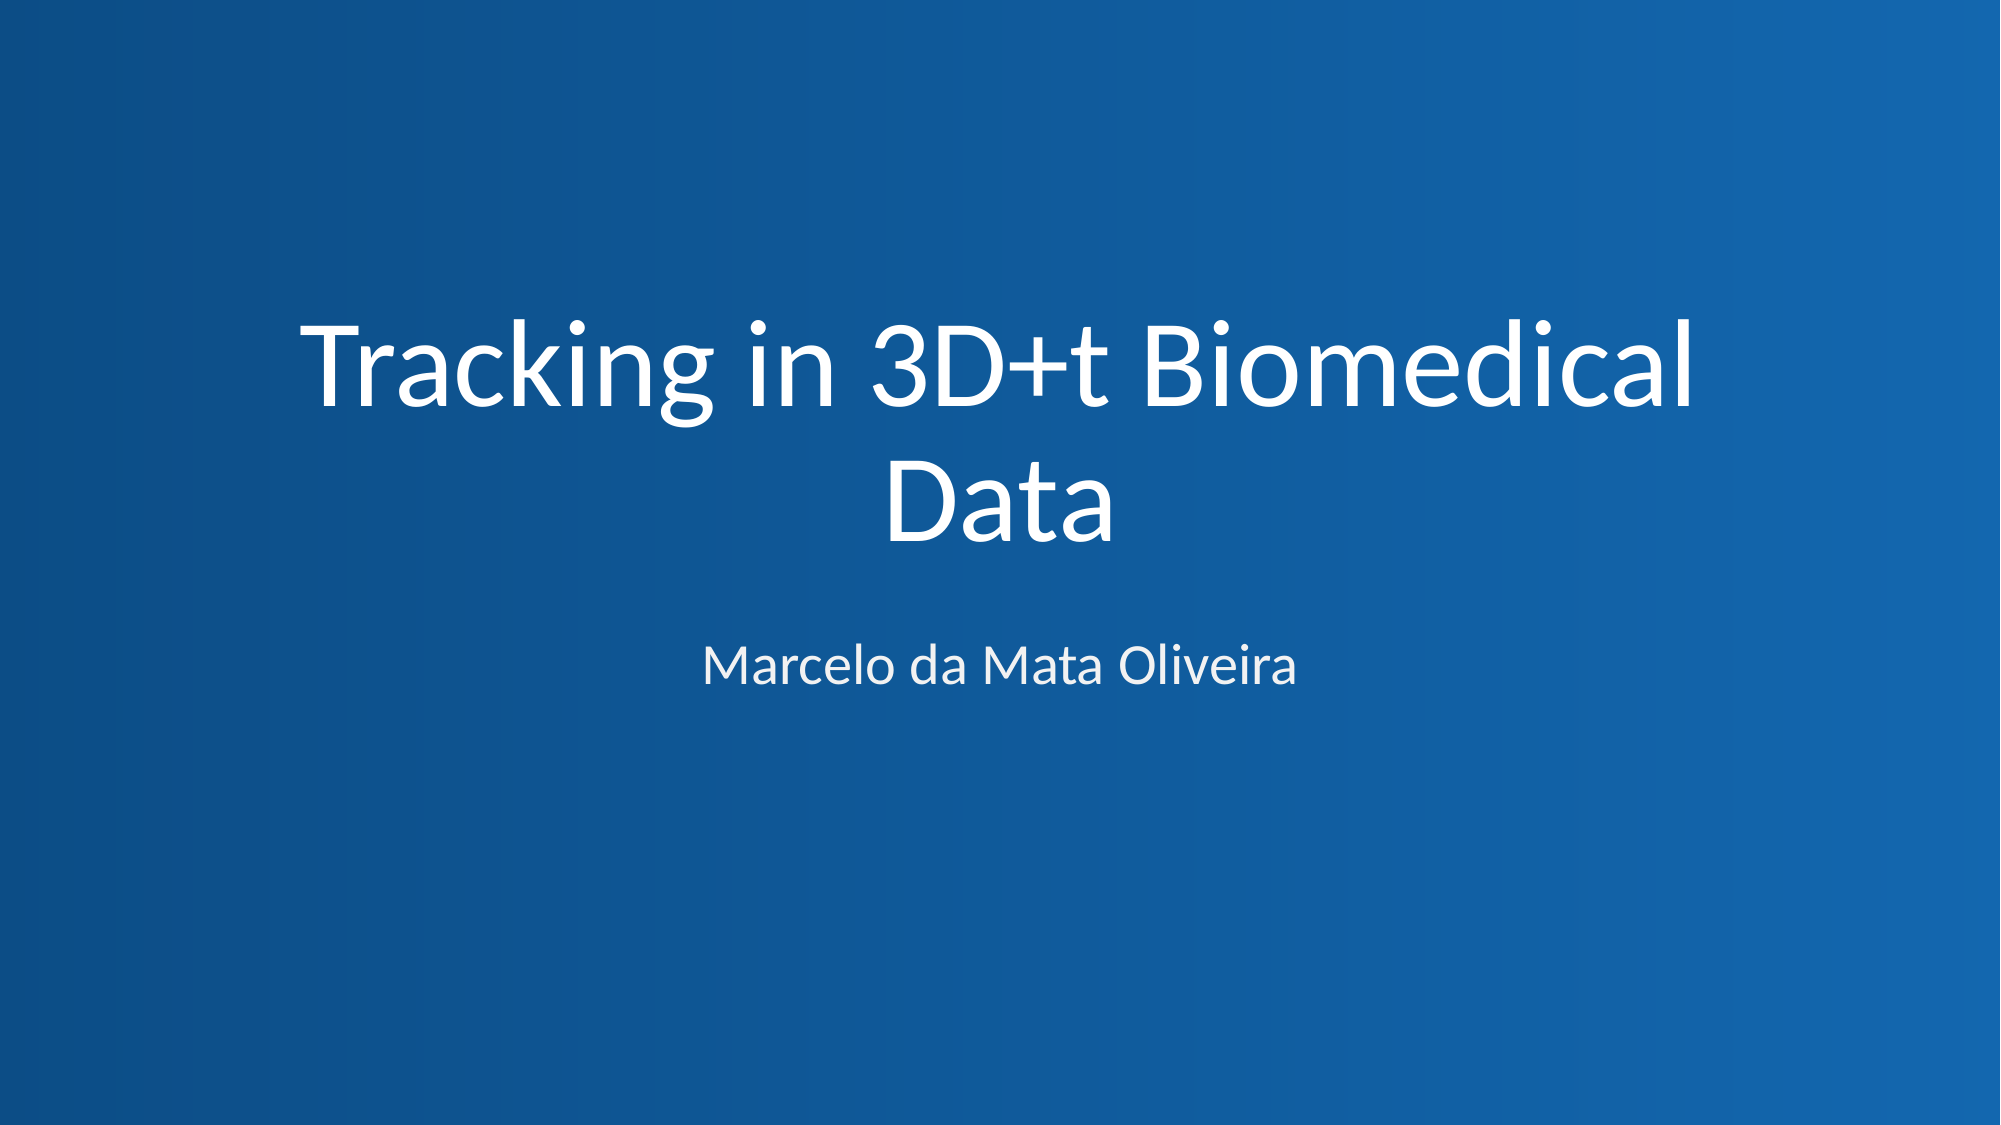

# Tracking in 3D+t Biomedical Data
Marcelo da Mata Oliveira